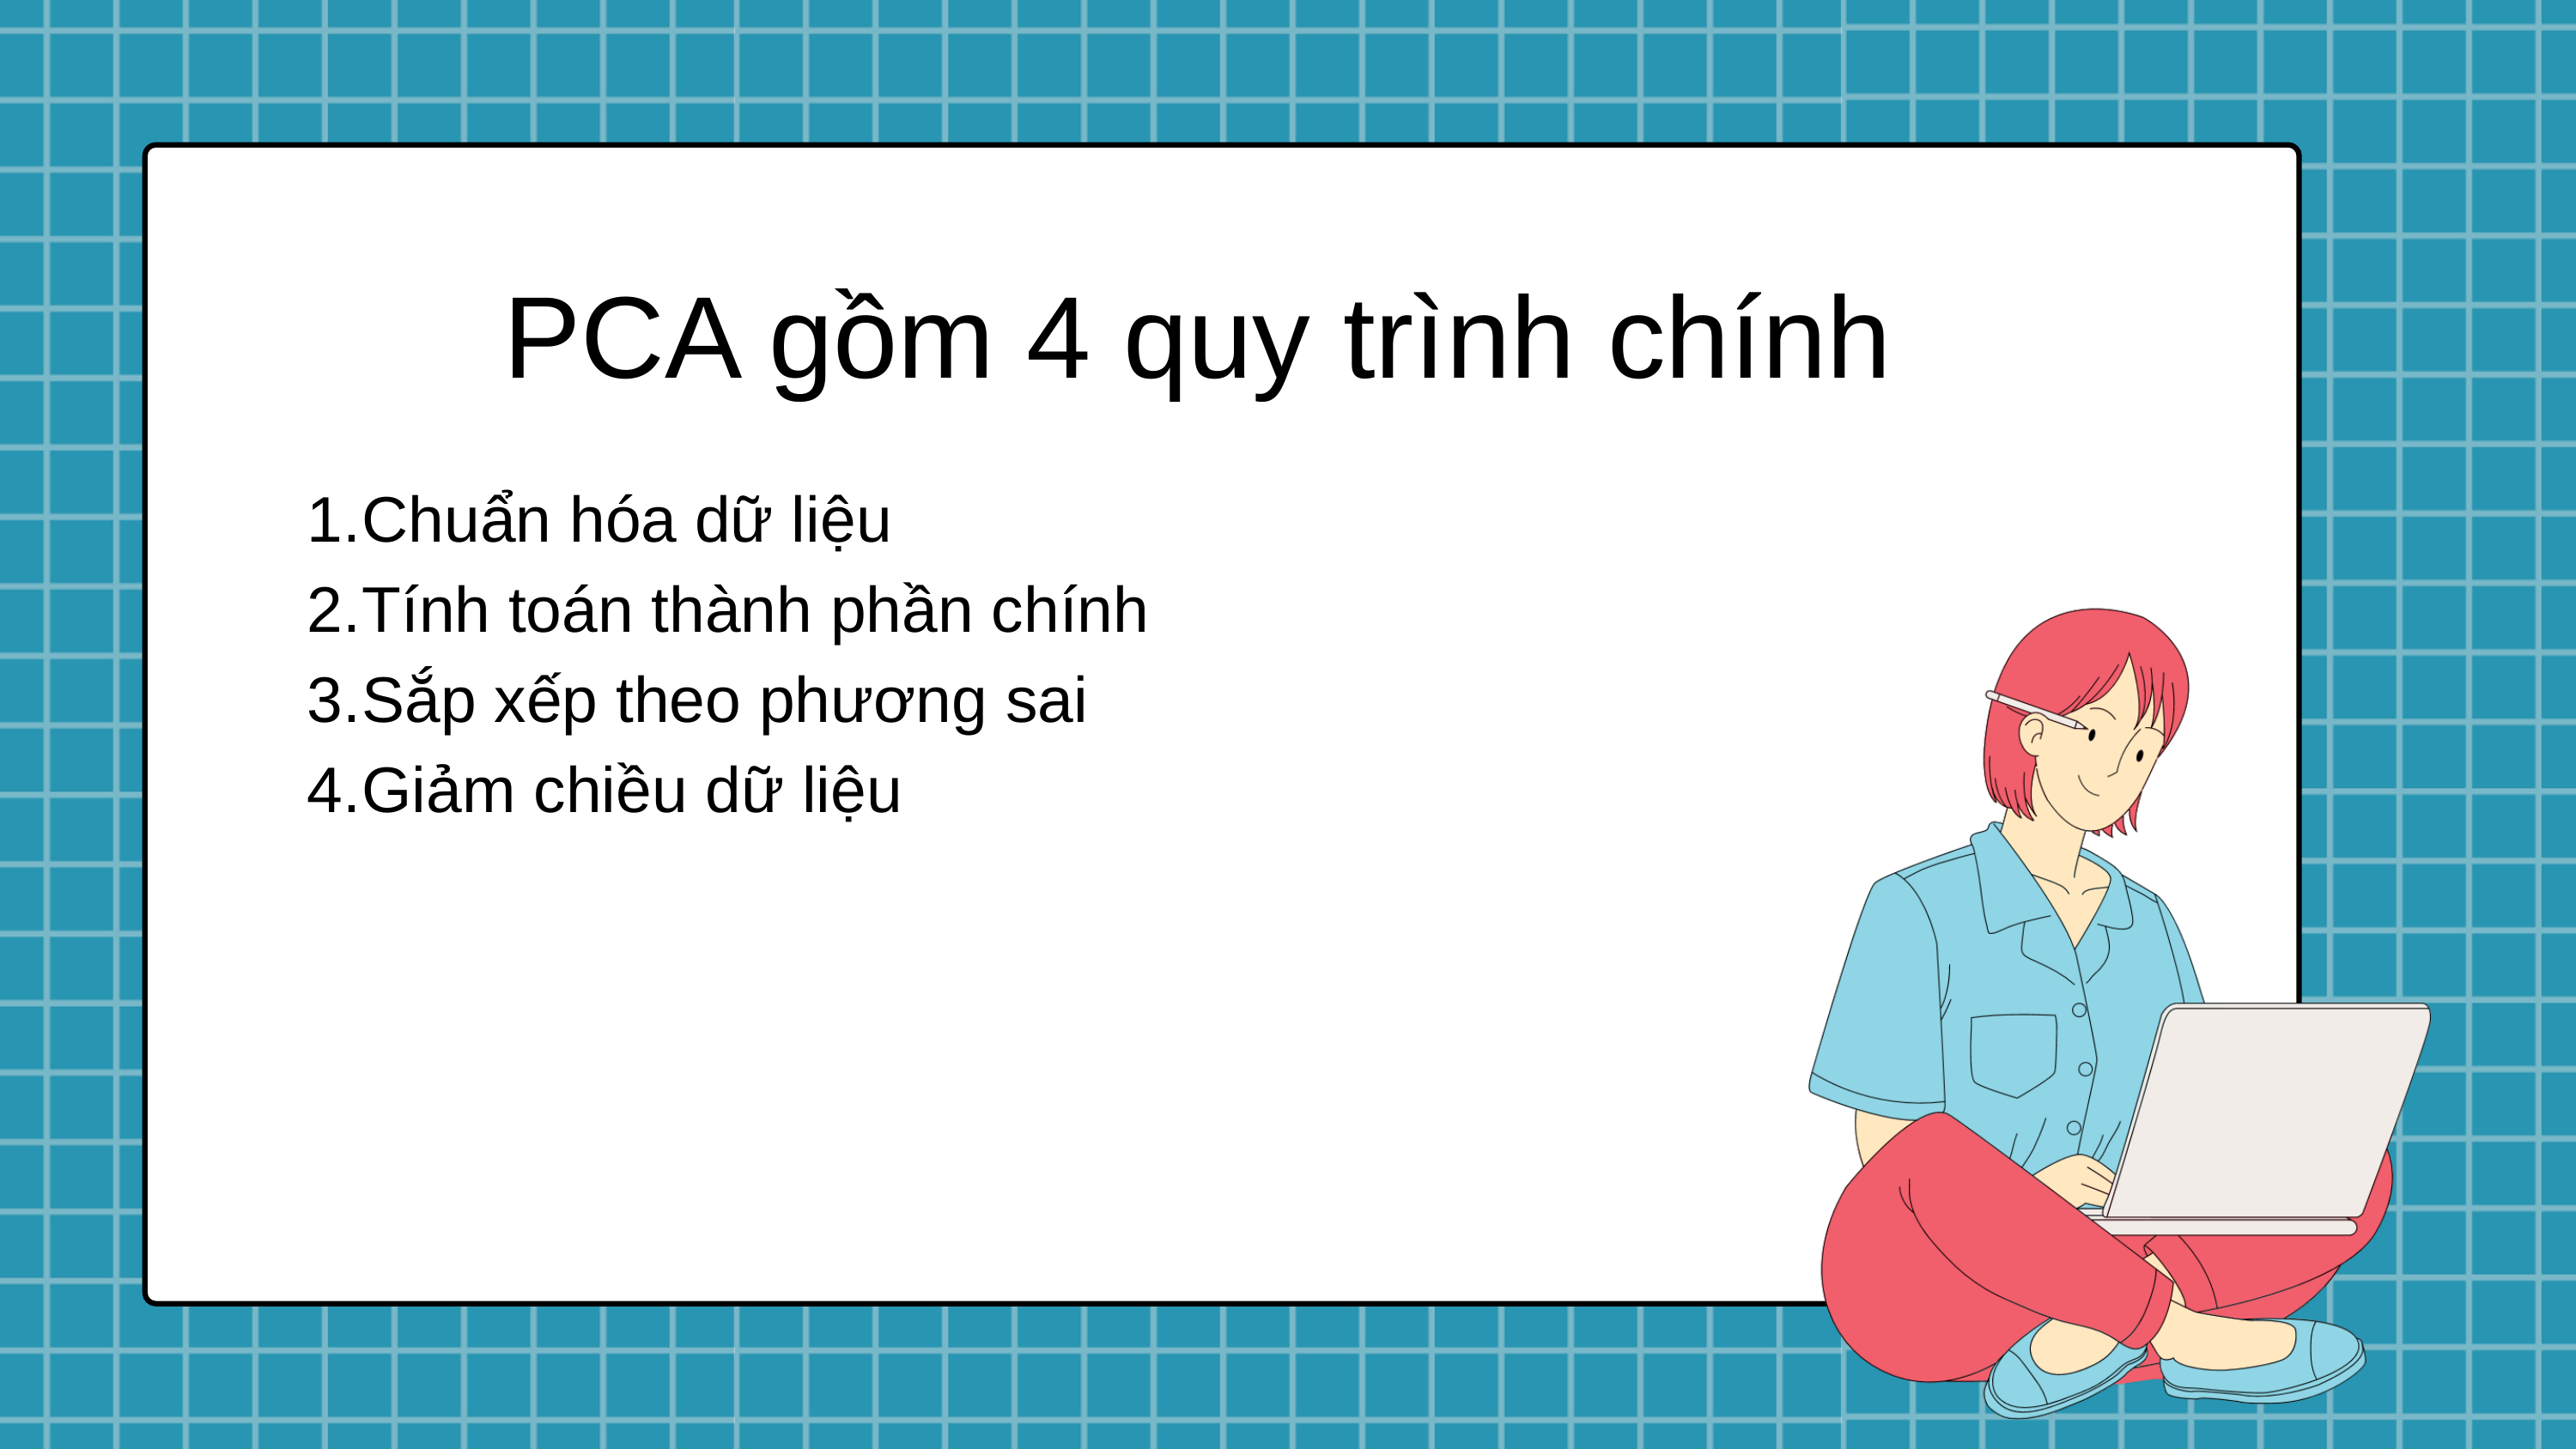

PCA gồm 4 quy trình chính
Chuẩn hóa dữ liệu
Tính toán thành phần chính
Sắp xếp theo phương sai
Giảm chiều dữ liệu